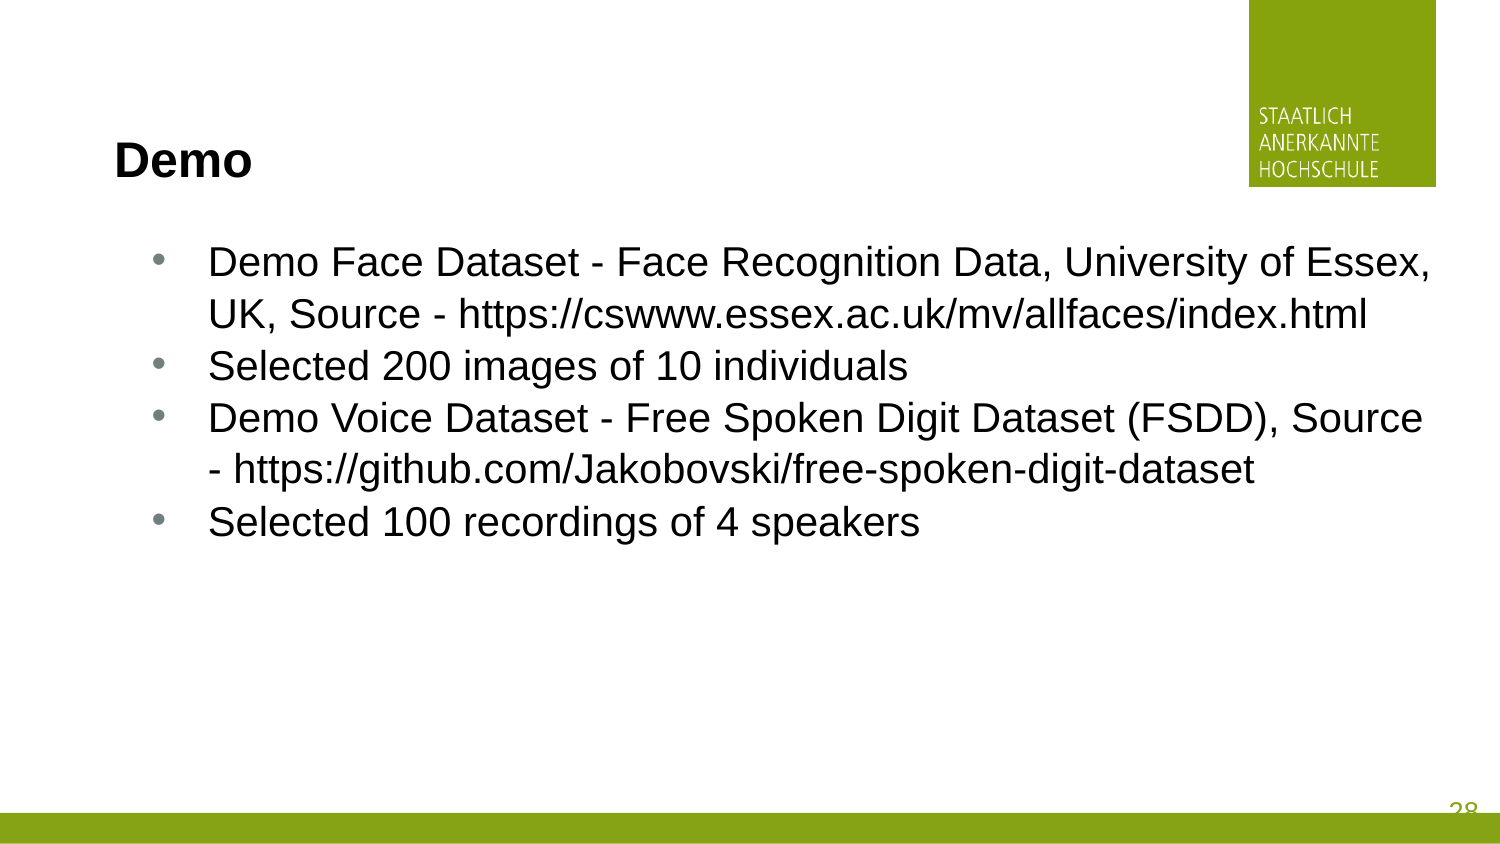

# Demo
Demo Face Dataset - Face Recognition Data, University of Essex, UK, Source - https://cswww.essex.ac.uk/mv/allfaces/index.html
Selected 200 images of 10 individuals
Demo Voice Dataset - Free Spoken Digit Dataset (FSDD), Source - https://github.com/Jakobovski/free-spoken-digit-dataset
Selected 100 recordings of 4 speakers

28